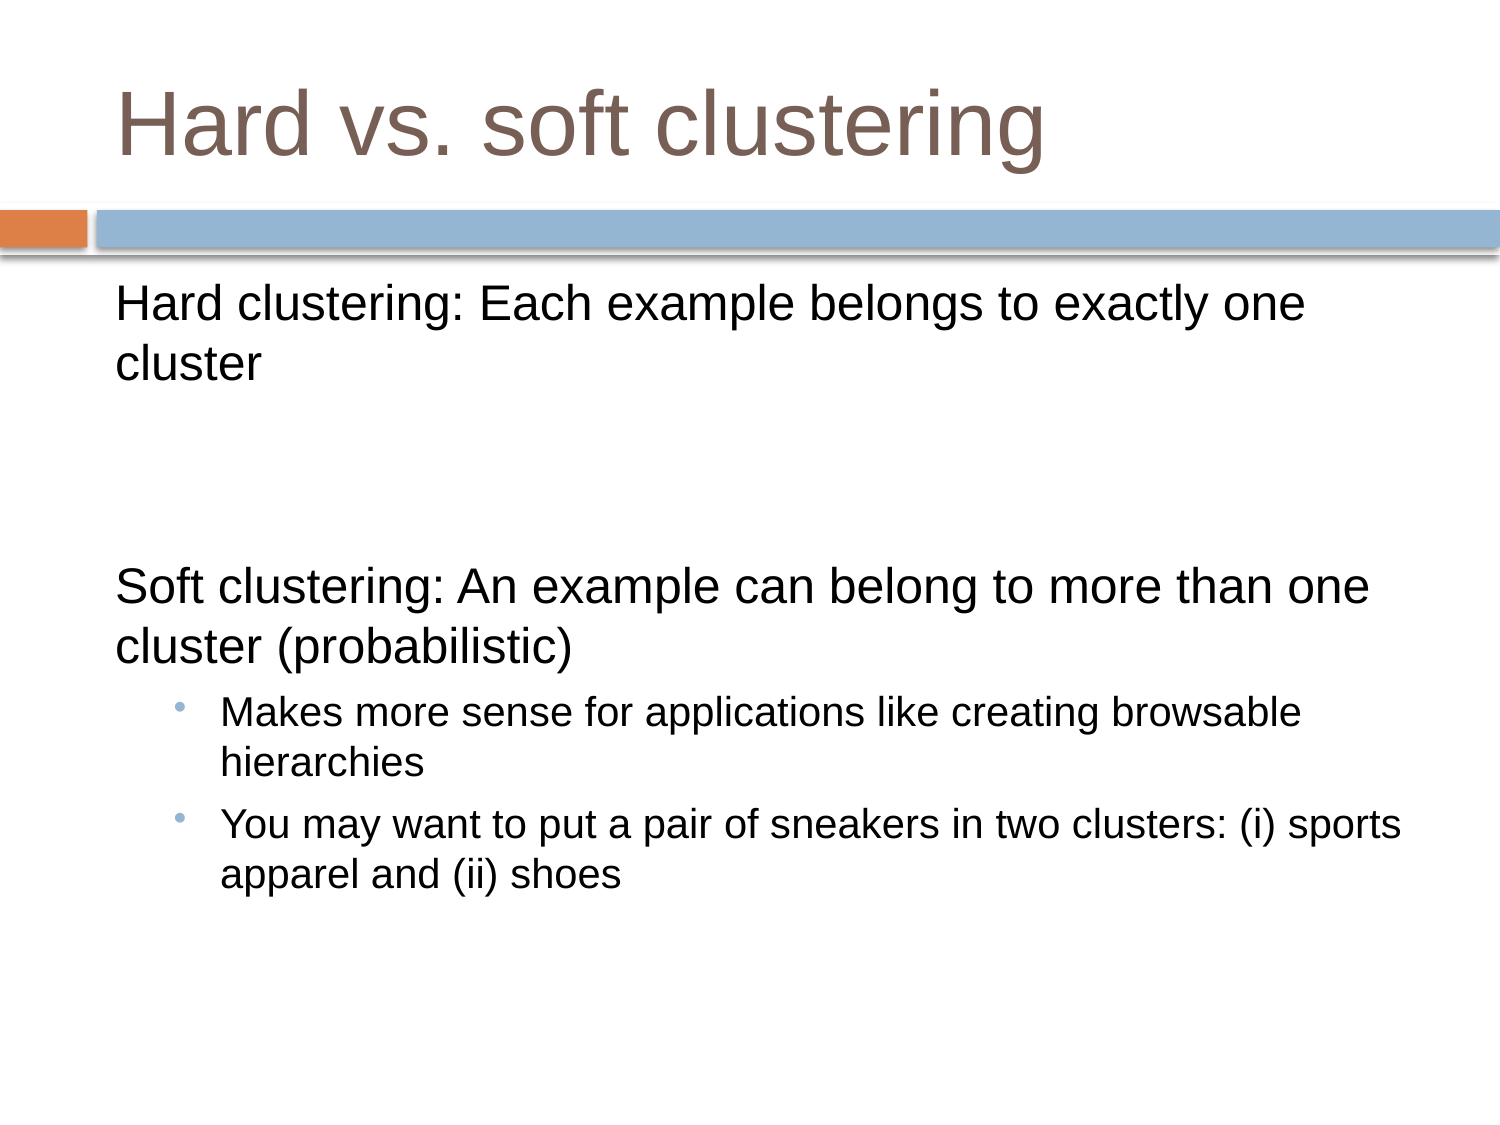

# Hard vs. soft clustering
Hard clustering: Each example belongs to exactly one cluster

Soft clustering: An example can belong to more than one cluster (probabilistic)
Makes more sense for applications like creating browsable hierarchies
You may want to put a pair of sneakers in two clusters: (i) sports apparel and (ii) shoes